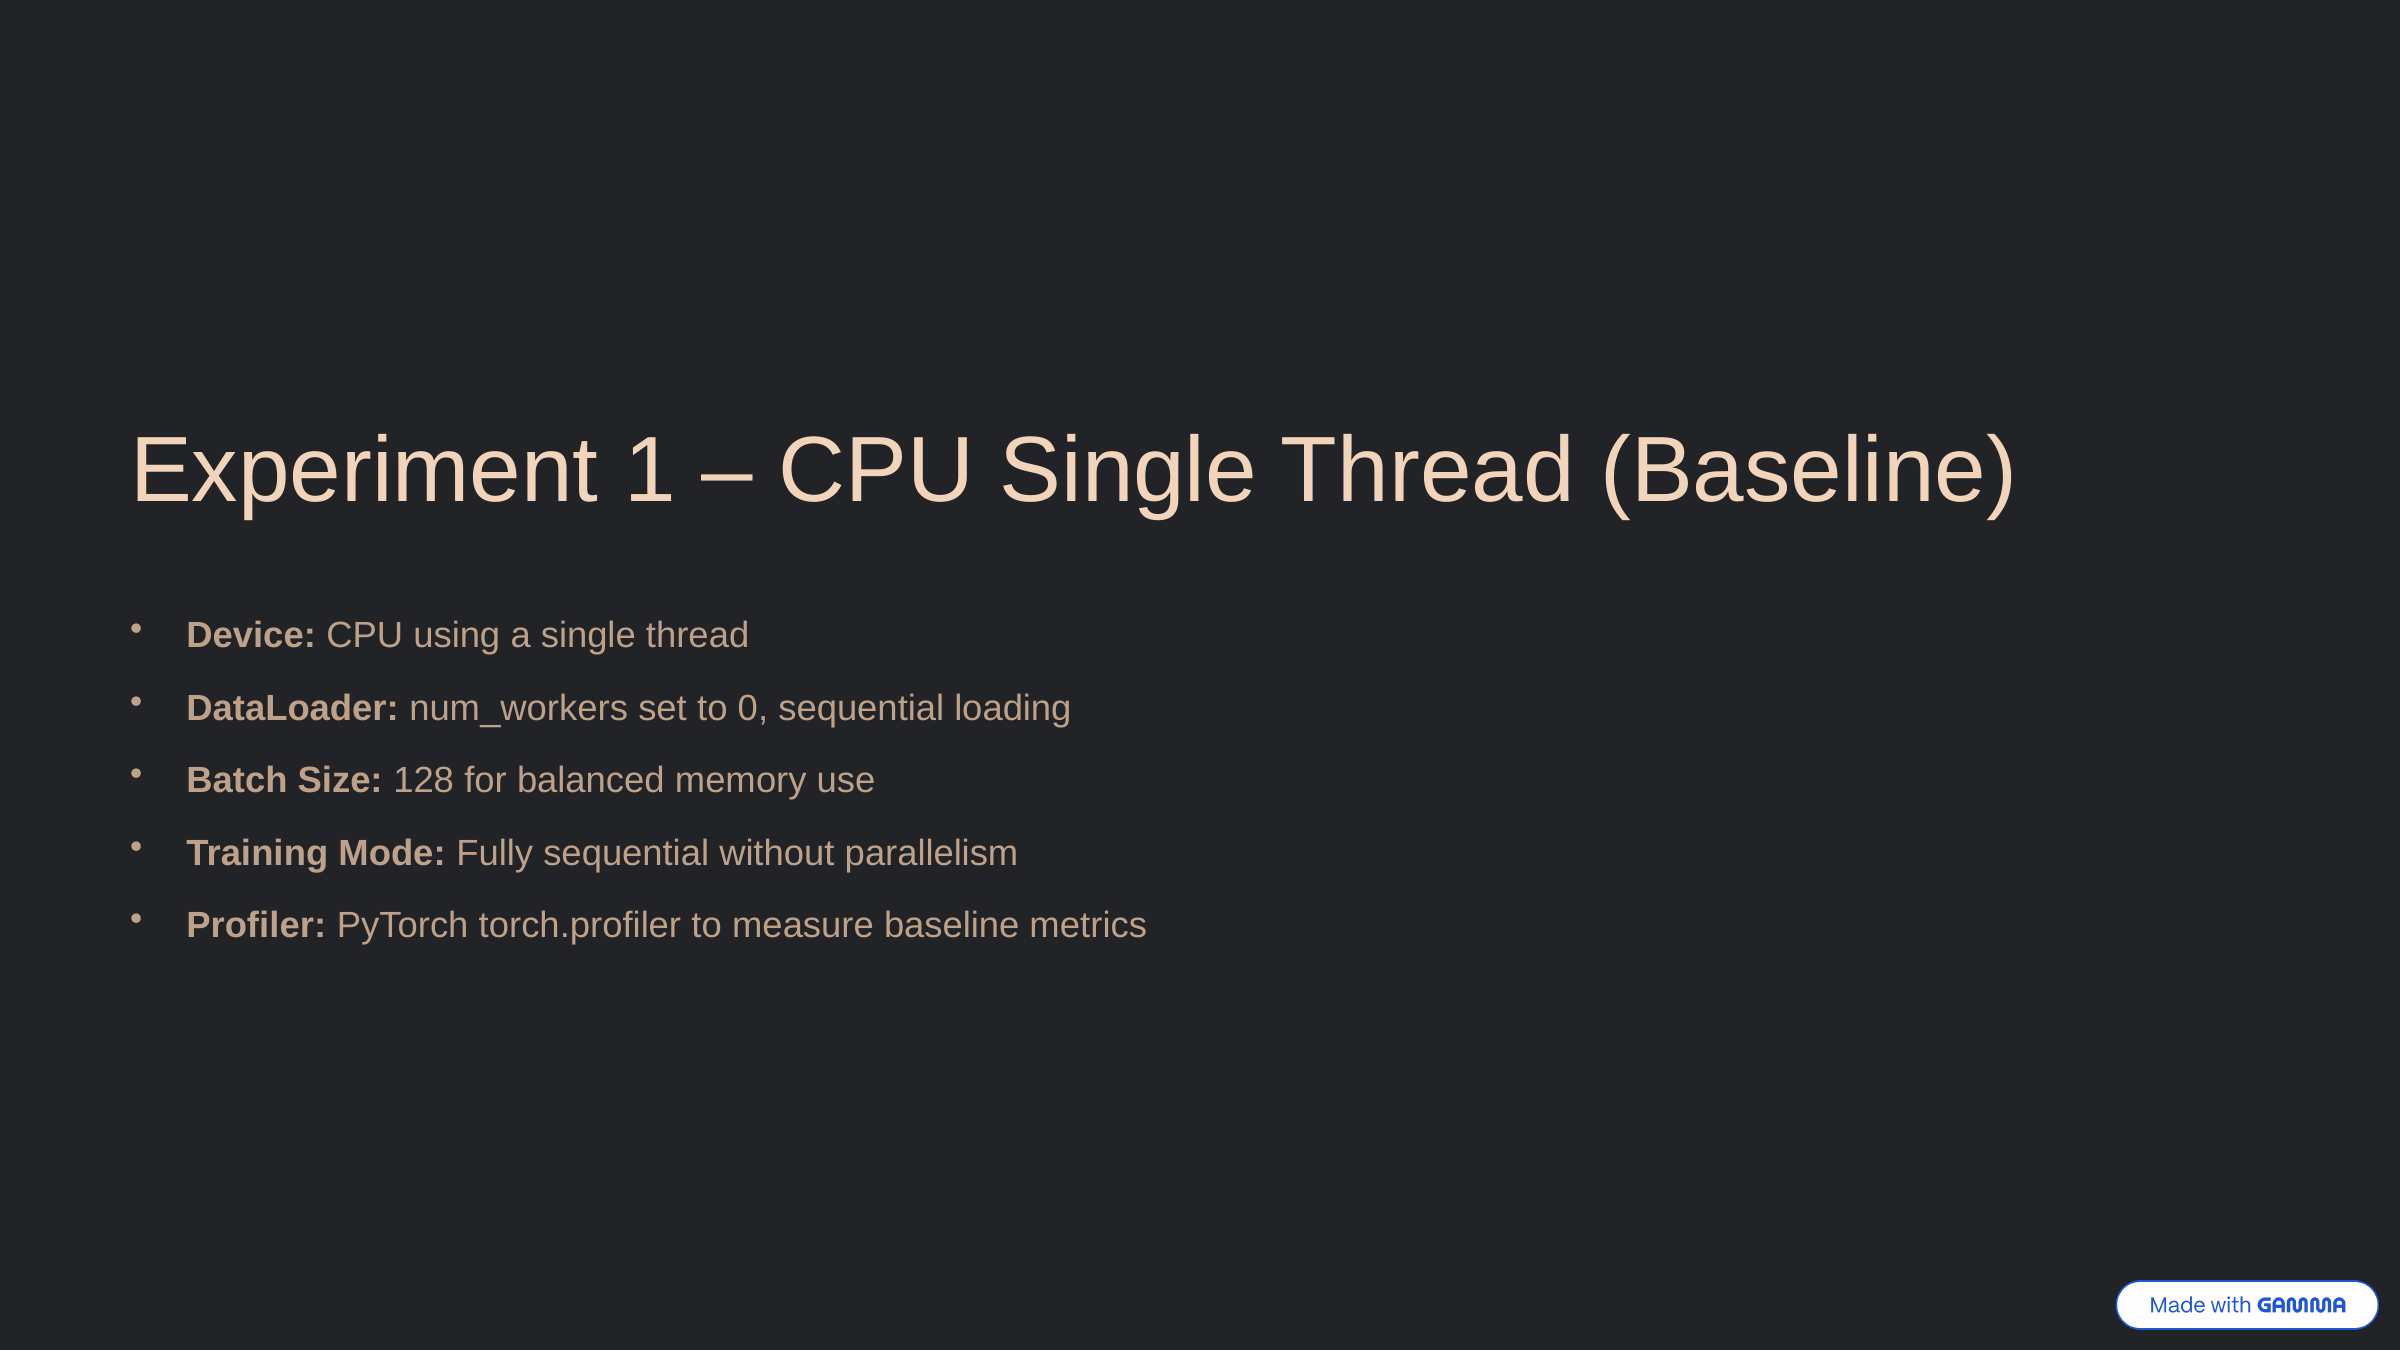

Experiment 1 – CPU Single Thread (Baseline)
Device: CPU using a single thread
DataLoader: num_workers set to 0, sequential loading
Batch Size: 128 for balanced memory use
Training Mode: Fully sequential without parallelism
Profiler: PyTorch torch.profiler to measure baseline metrics